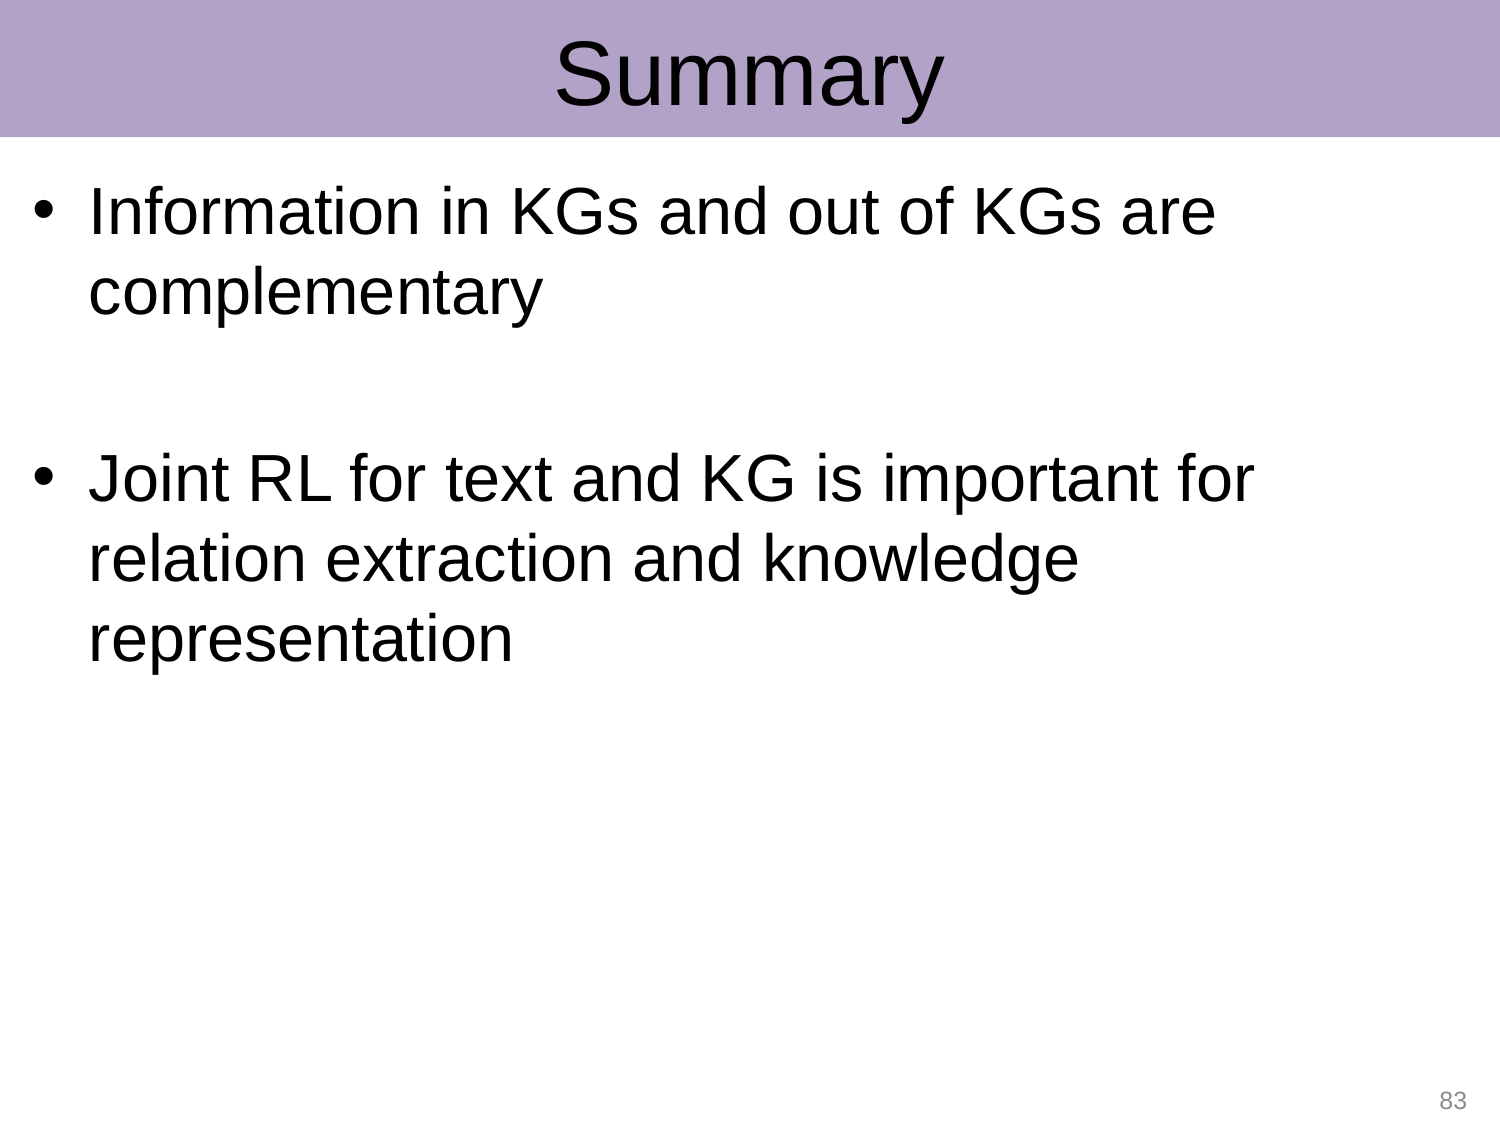

# Summary
Information in KGs and out of KGs are complementary

Joint RL for text and KG is important for relation extraction and knowledge representation

83